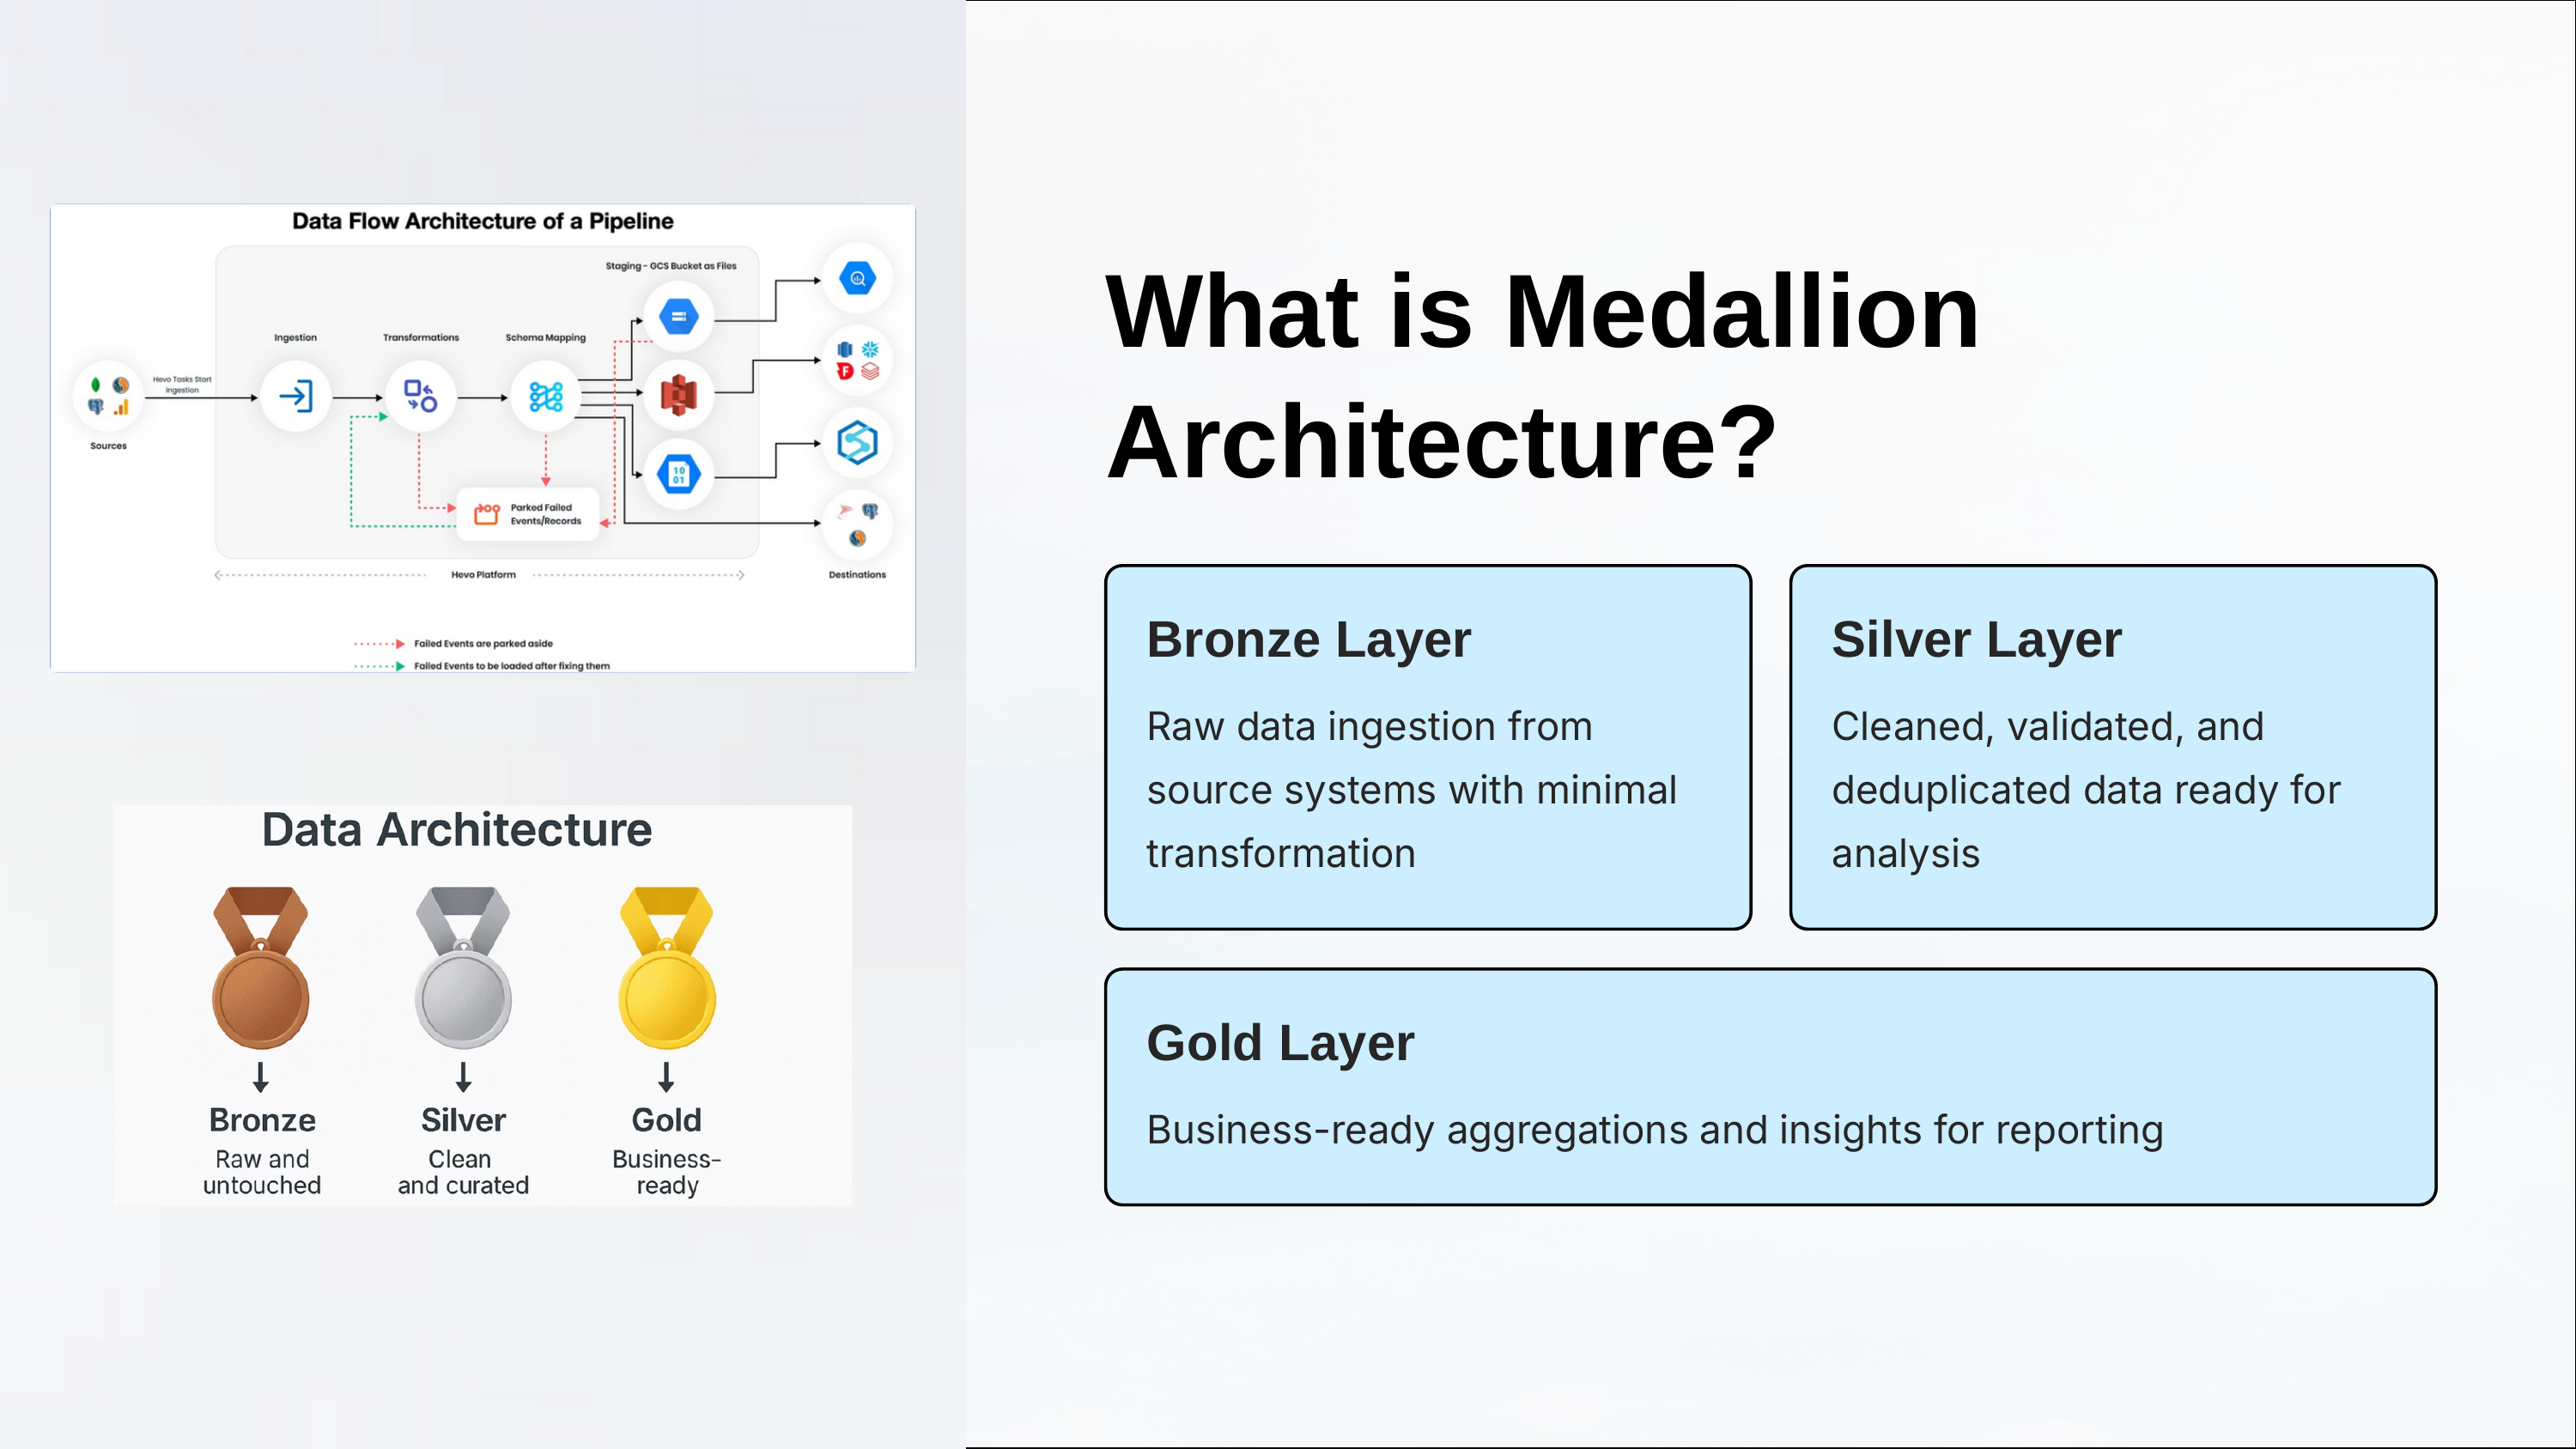

What is Medallion Architecture?

Bronze Layer
Silver Layer
Raw data ingestion from source systems with minimal transformation
Cleaned, validated, and deduplicated data ready for analysis

Gold Layer
Business-ready aggregations and insights for reporting